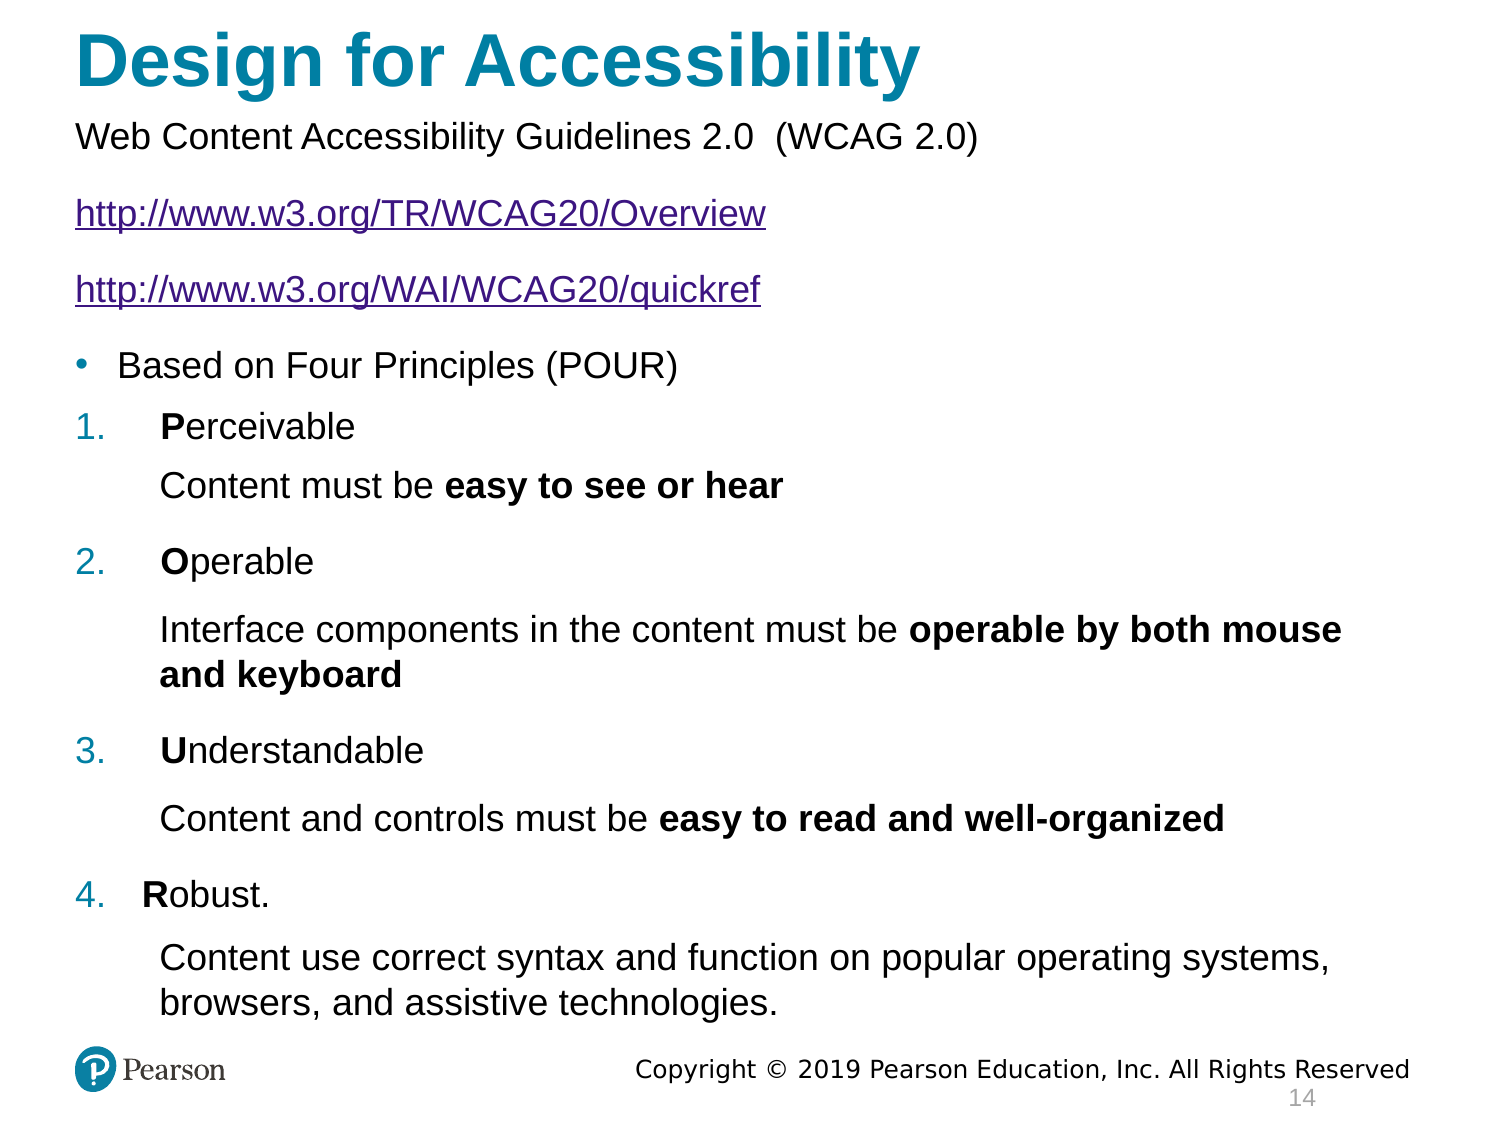

# Design for Accessibility
Web Content Accessibility Guidelines 2.0  (WCAG 2.0)
http://www.w3.org/TR/WCAG20/Overview
http://www.w3.org/WAI/WCAG20/quickref
Based on Four Principles (POUR)
 Perceivable
Content must be easy to see or hear
 Operable
Interface components in the content must be operable by both mouse and keyboard
 Understandable
Content and controls must be easy to read and well-organized
 Robust.
Content use correct syntax and function on popular operating systems, browsers, and assistive technologies.